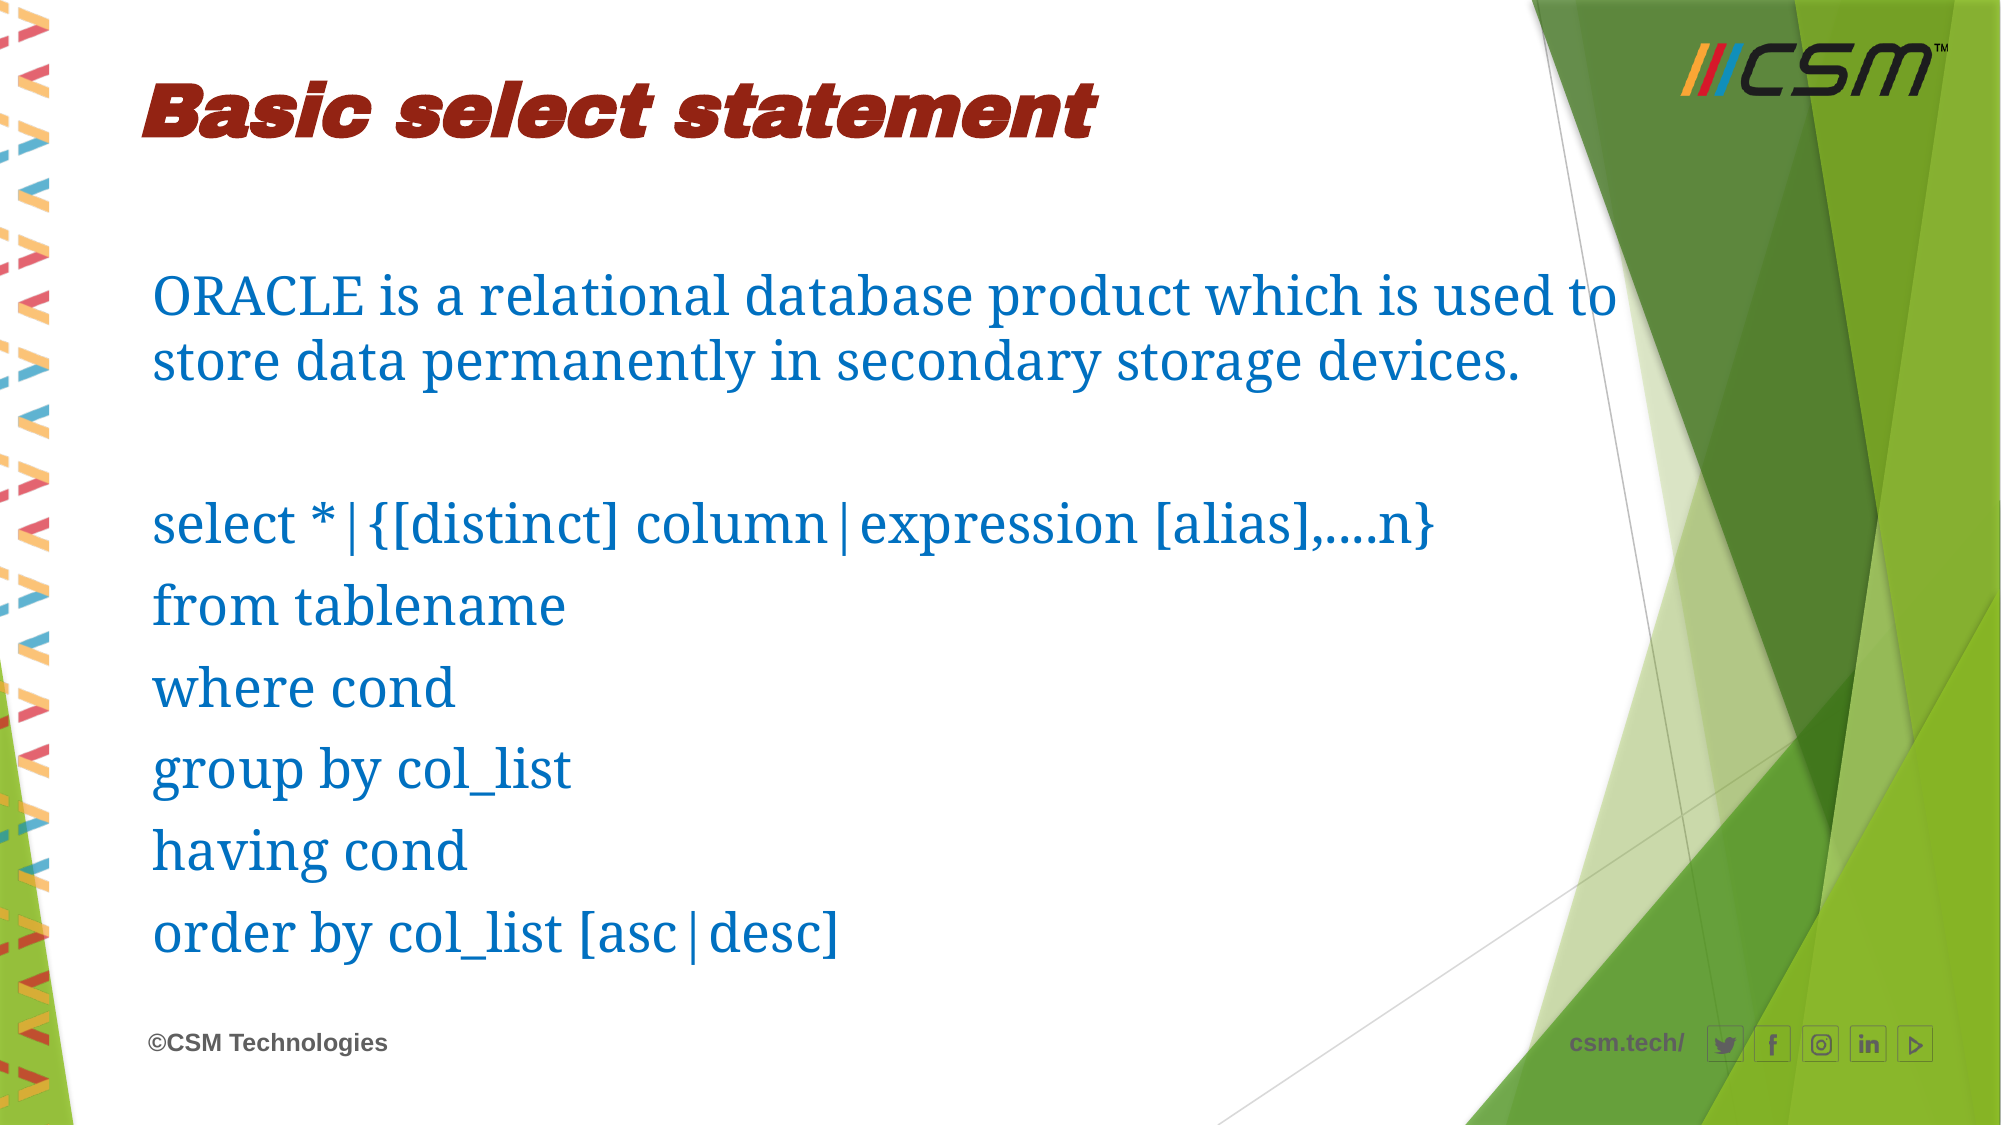

# Basic select statement
ORACLE is a relational database product which is used to store data permanently in secondary storage devices.

select *|{[distinct] column|expression [alias],....n}
from tablename
where cond
group by col_list
having cond
order by col_list [asc|desc]